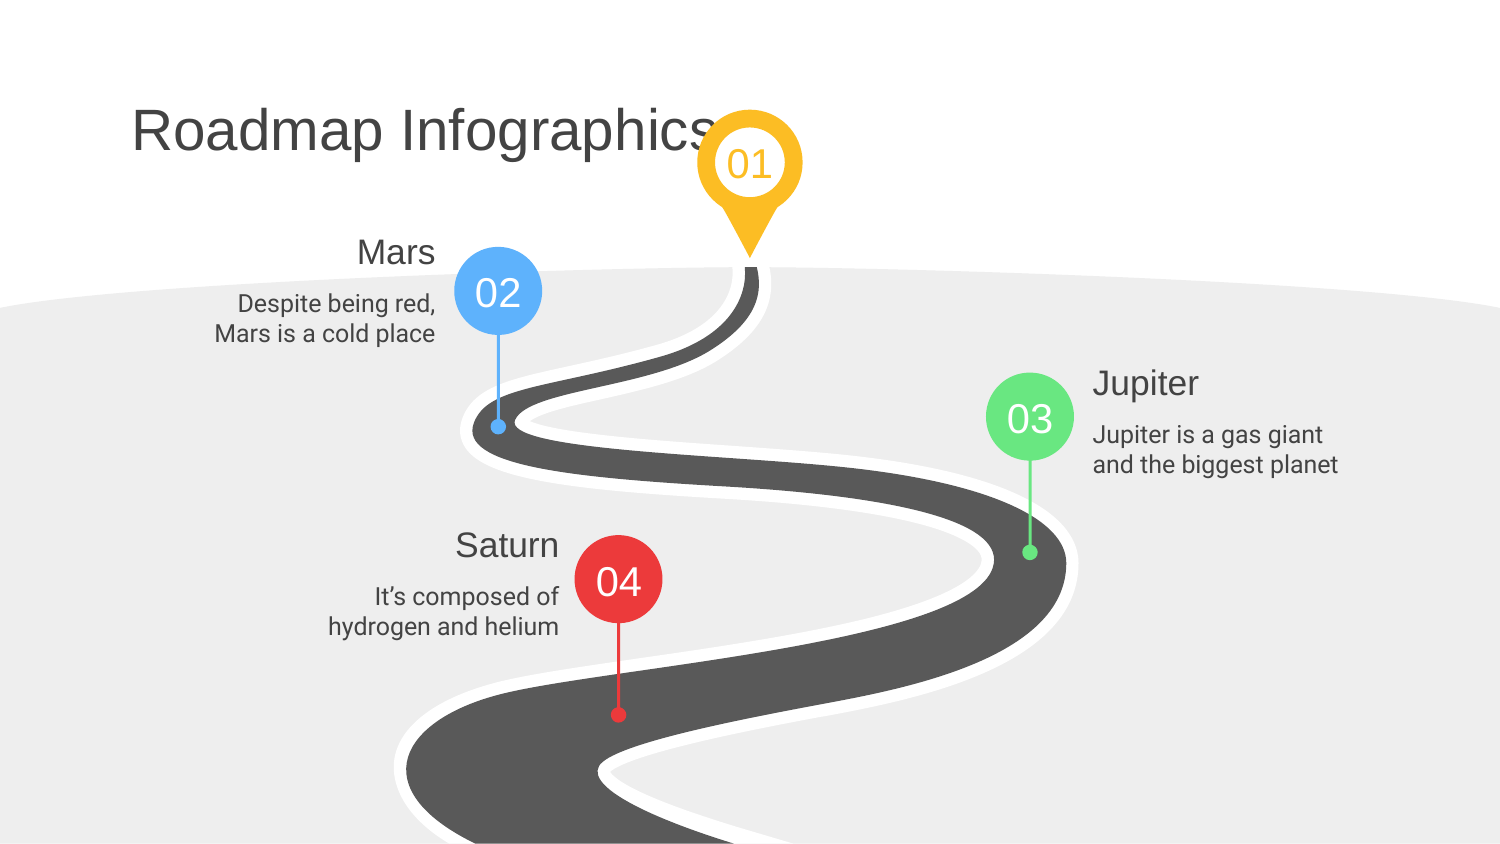

# Roadmap Infographics

01
Mars

02
Despite being red, Mars is a cold place

Jupiter

03
Jupiter is a gas giant and the biggest planet
Saturn

04
It’s composed of hydrogen and helium